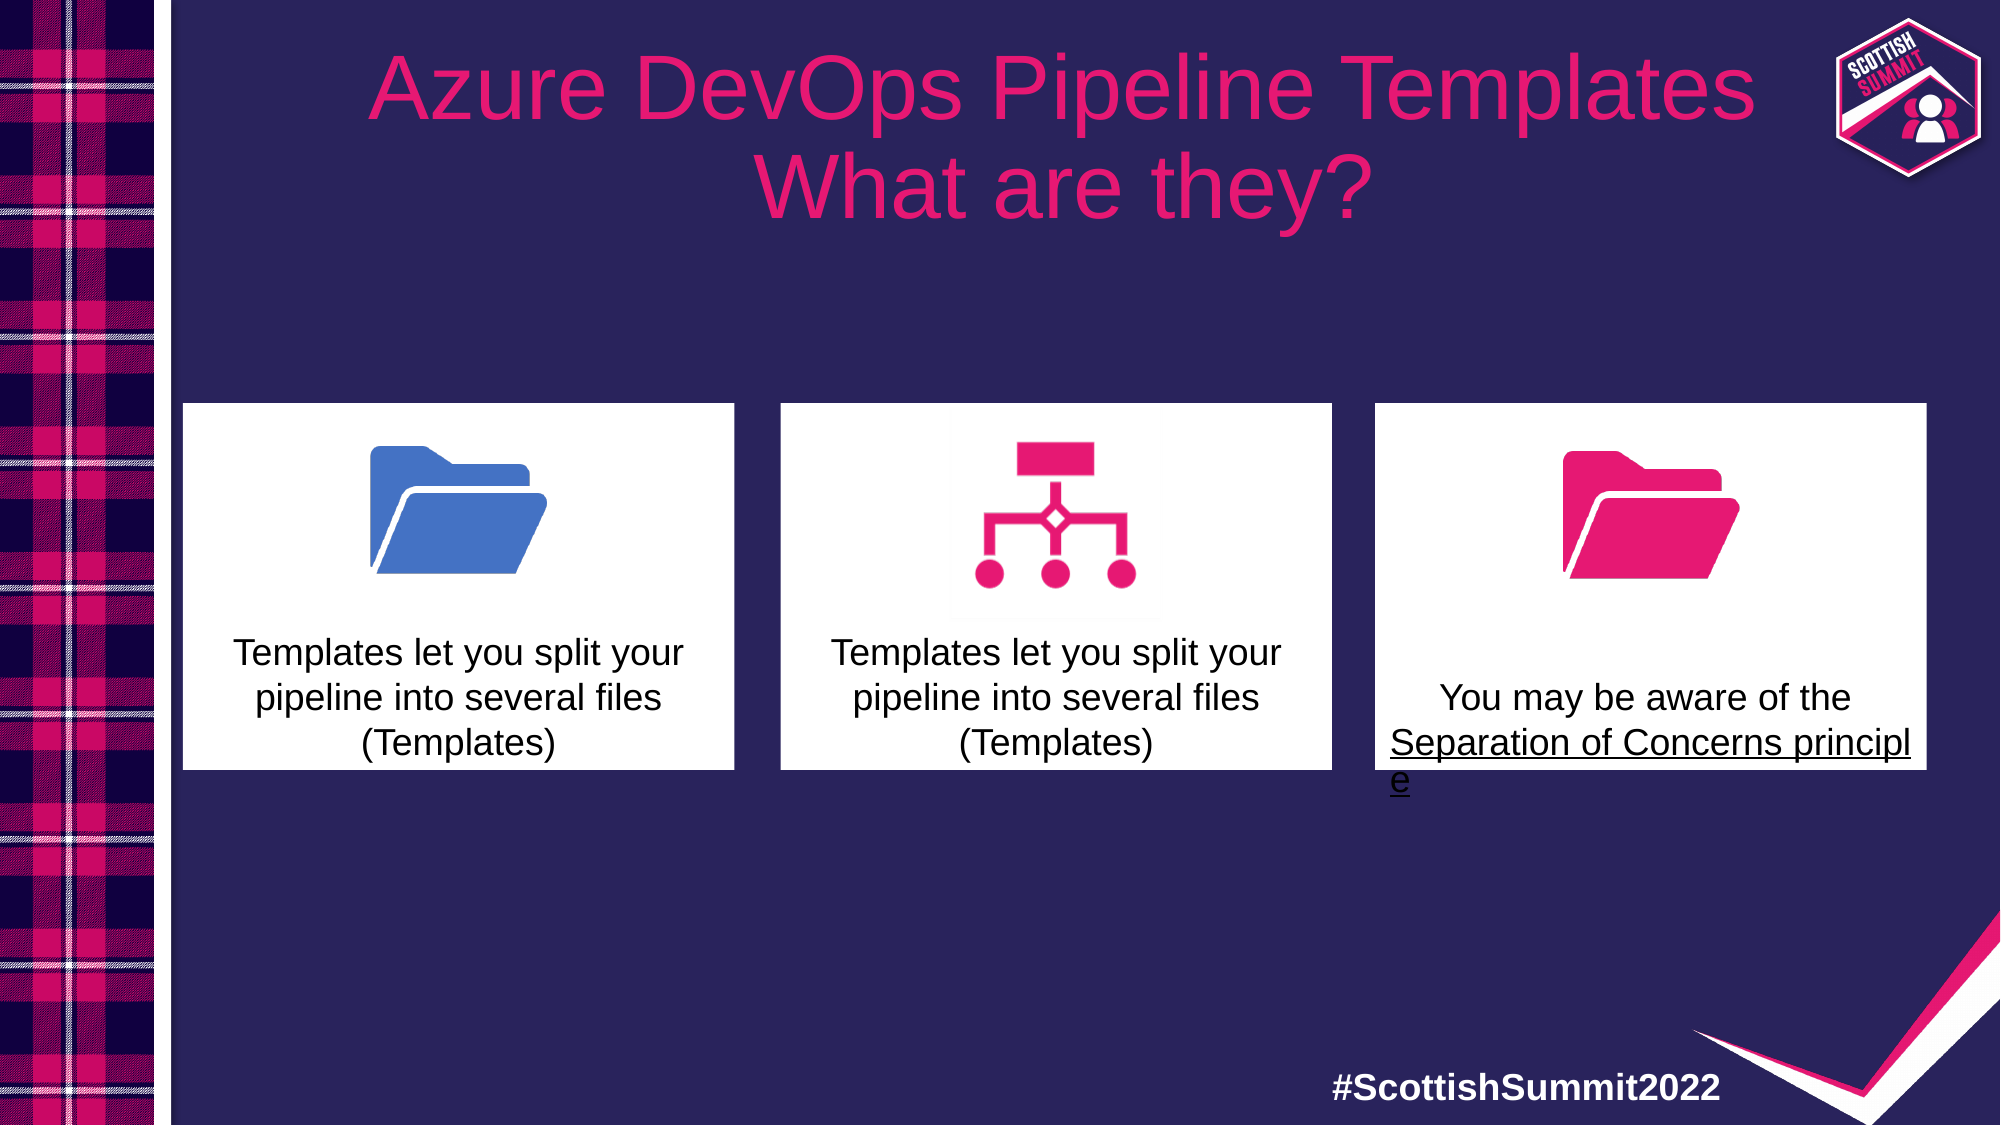

# Azure DevOps Pipeline Templates What are they?
Templates let you split your pipeline into several files (Templates)

Templates let you split your pipeline into several files (Templates)
You may be aware of the Separation of Concerns principle